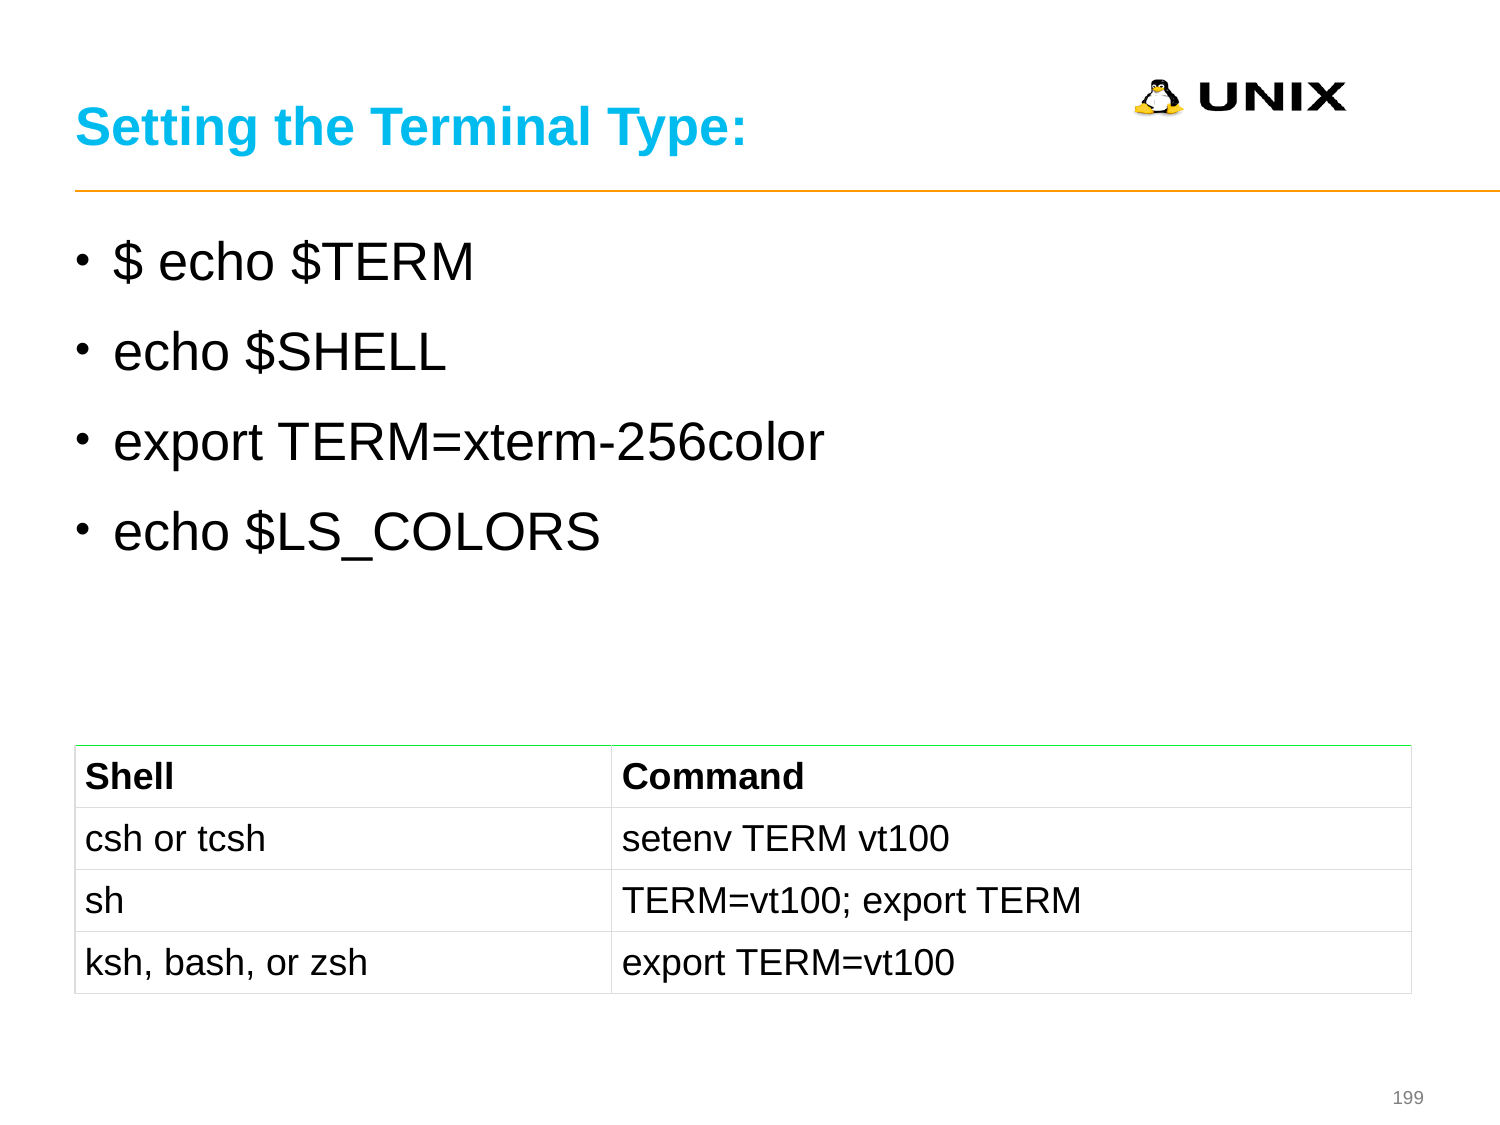

# Setting the Terminal Type:
$ echo $TERM
echo $SHELL
export TERM=xterm-256color
echo $LS_COLORS

| Shell | Command |
| --- | --- |
| csh or tcsh | setenv TERM vt100 |
| sh | TERM=vt100; export TERM |
| ksh, bash, or zsh | export TERM=vt100 |